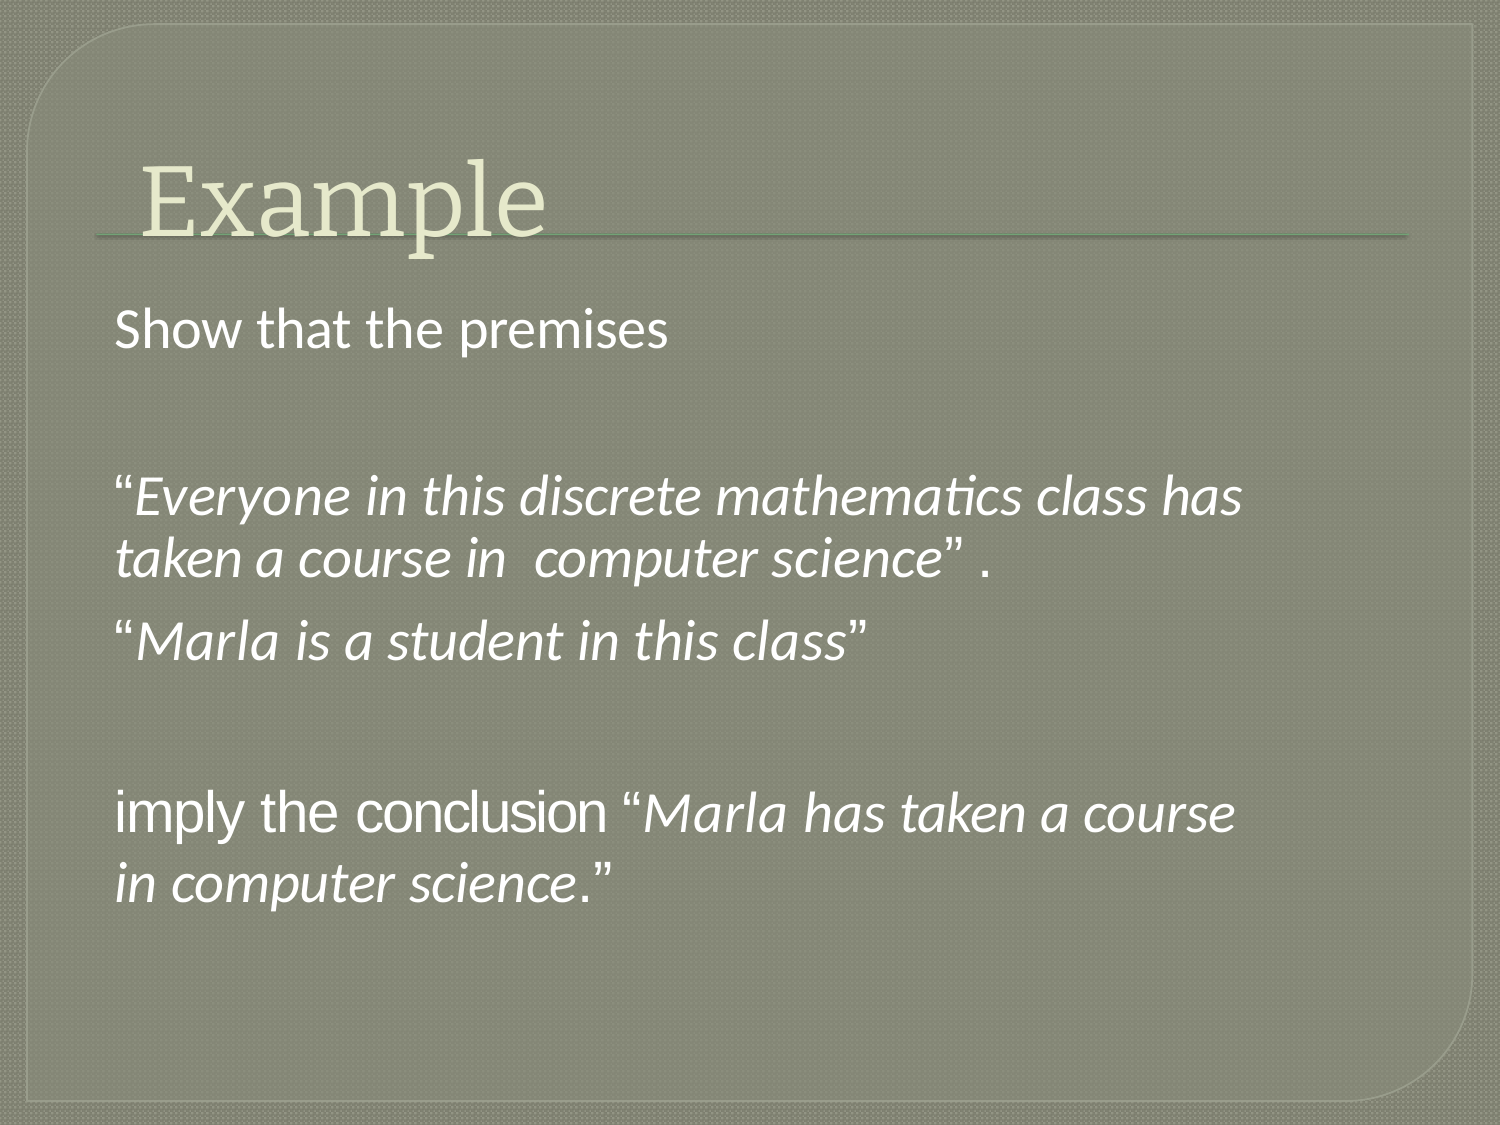

# Example
Show that the premises

“Everyone in this discrete mathematics class has taken a course in  computer science” .
“Marla is a student in this class”

imply the conclusion “Marla has taken a course in computer science.”